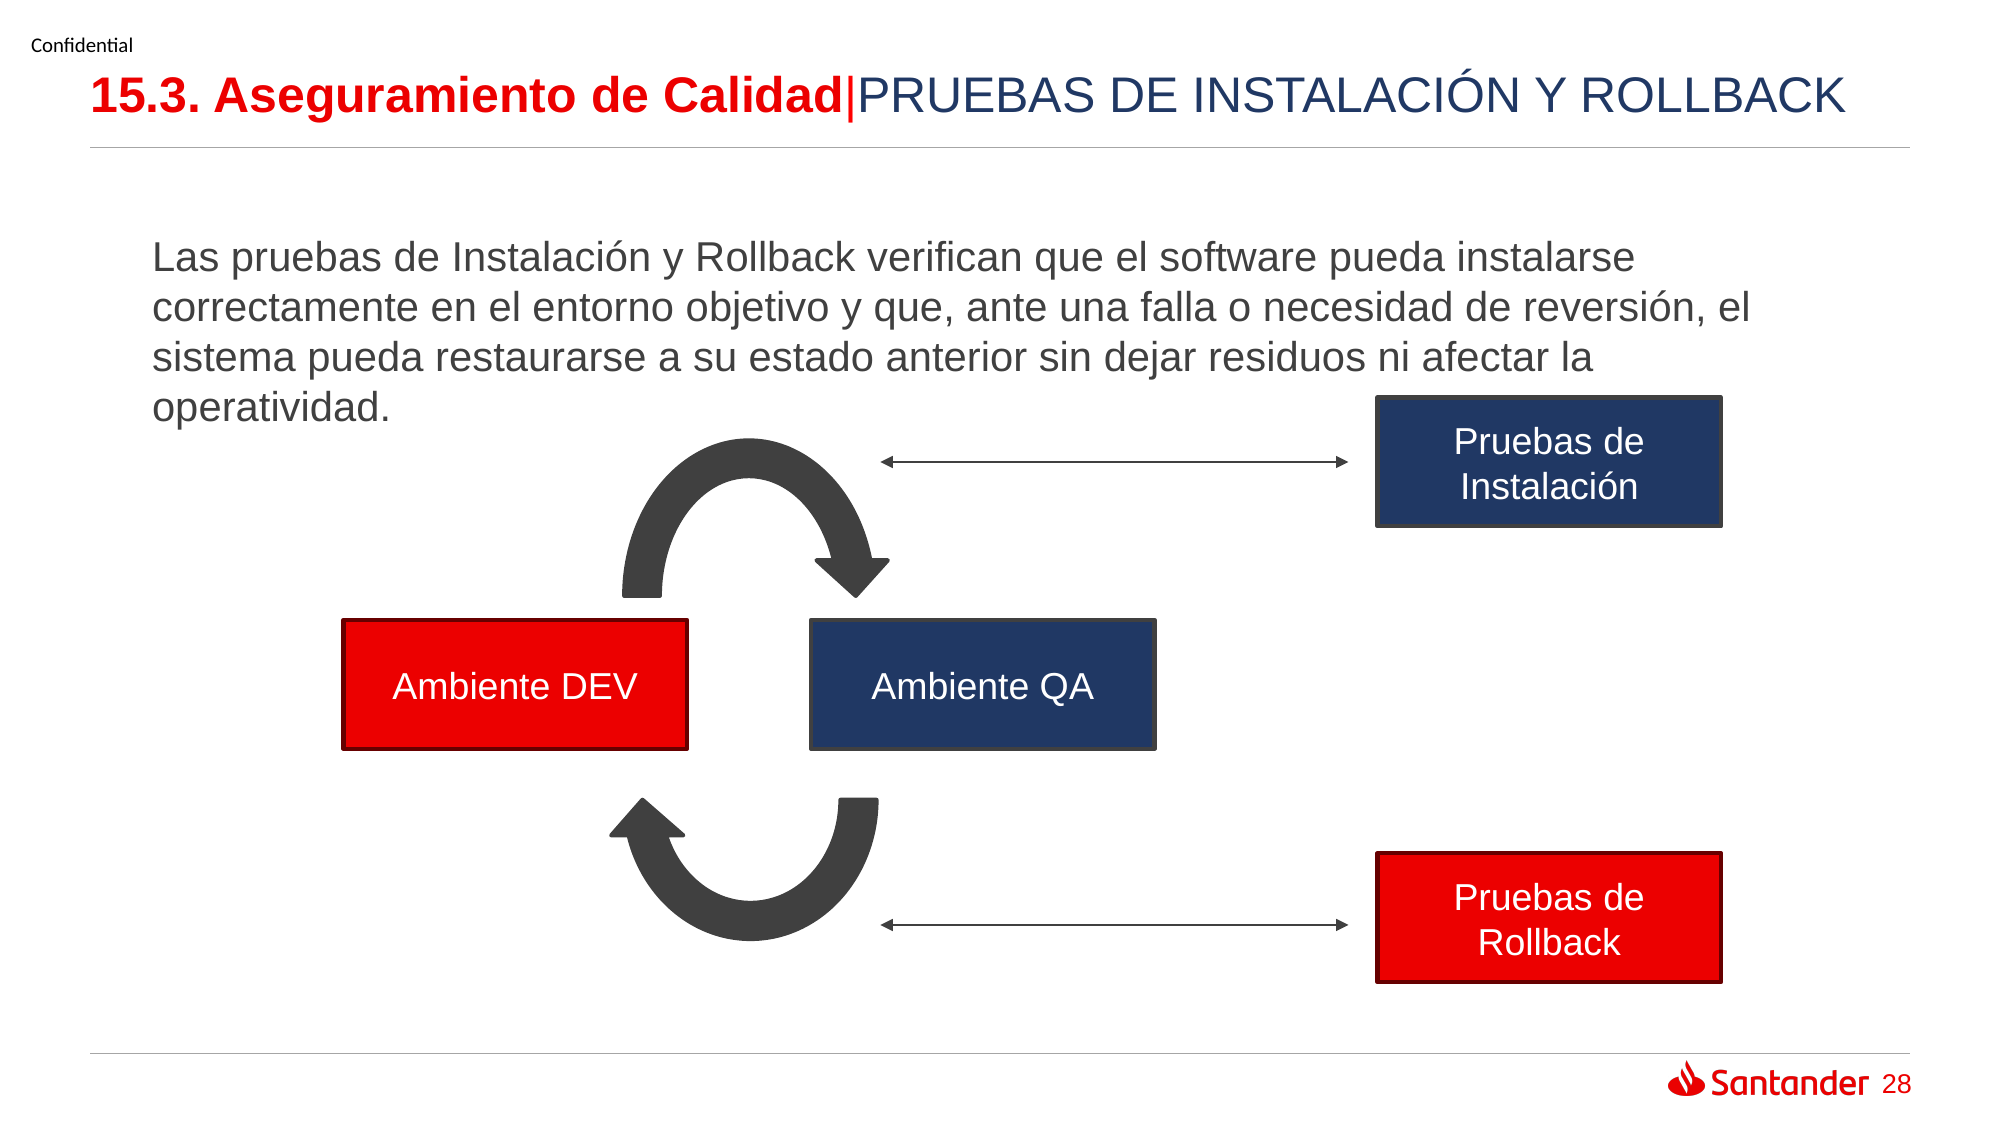

15.3. Aseguramiento de Calidad|PRUEBAS DE INSTALACIÓN Y ROLLBACK
#
Las pruebas de Instalación y Rollback verifican que el software pueda instalarse correctamente en el entorno objetivo y que, ante una falla o necesidad de reversión, el sistema pueda restaurarse a su estado anterior sin dejar residuos ni afectar la operatividad.

Pruebas de Instalación

Ambiente DEV
Ambiente QA

Pruebas de
Rollback